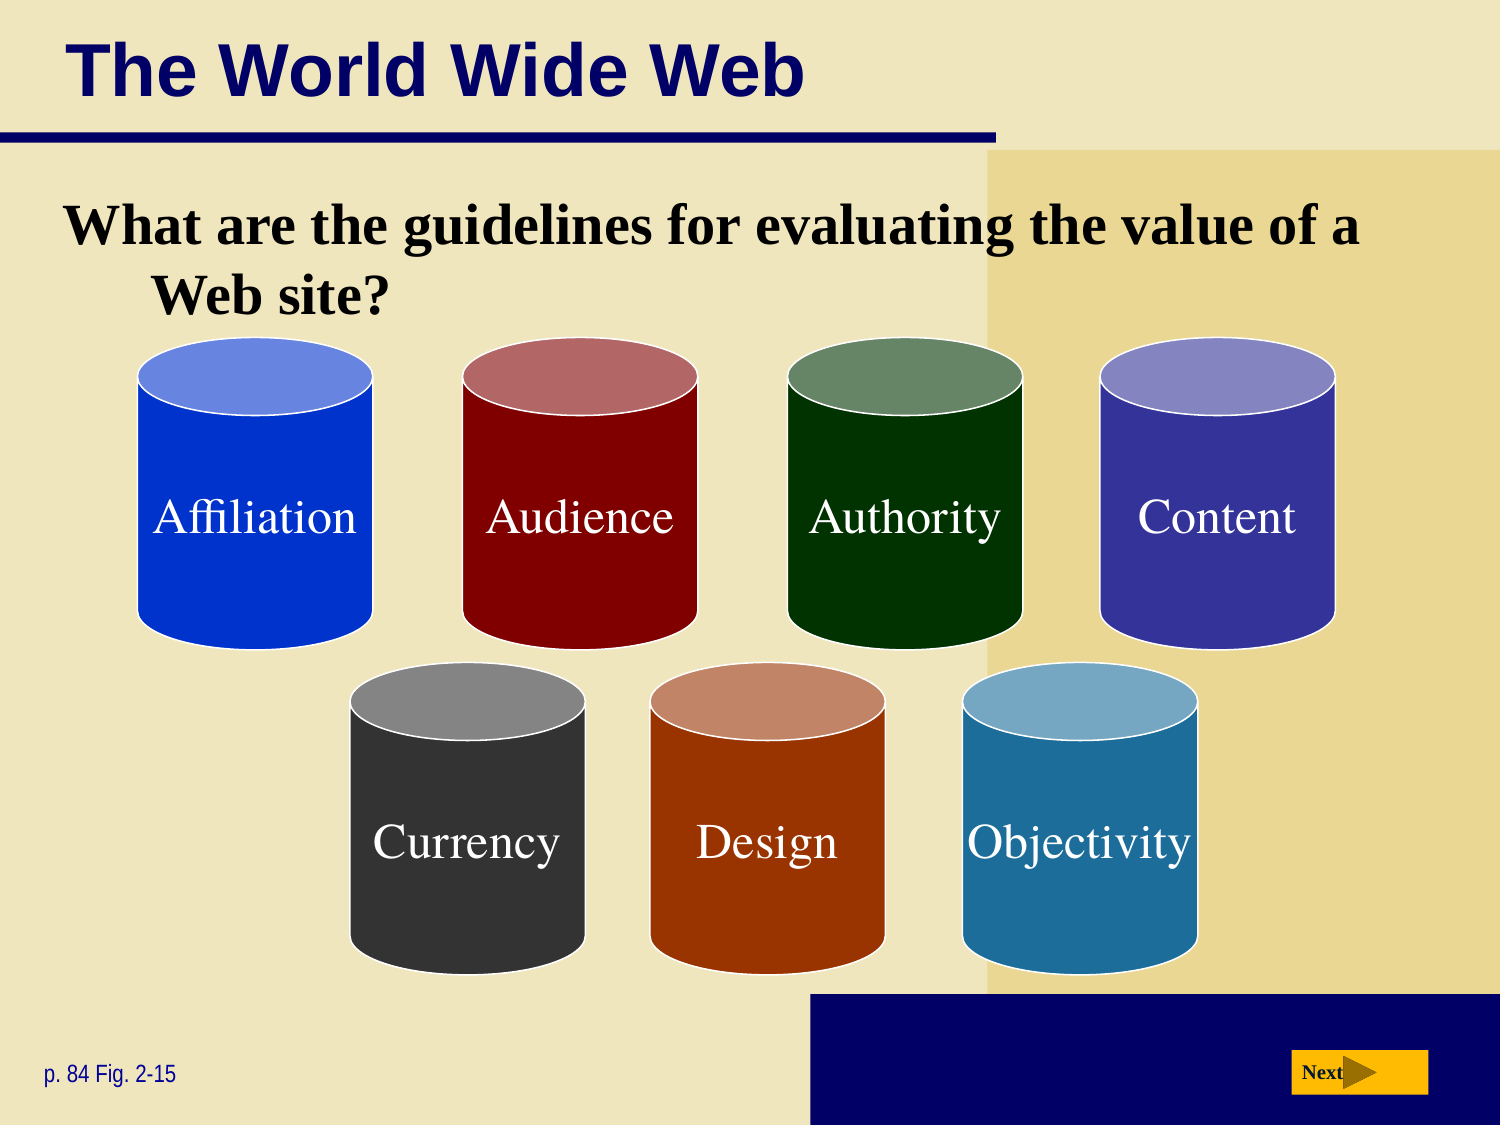

# The World Wide Web
What are the guidelines for evaluating the value of a Web site?
Affiliation
Audience
Authority
Content
Currency
Design
Objectivity
p. 84 Fig. 2-15

Next